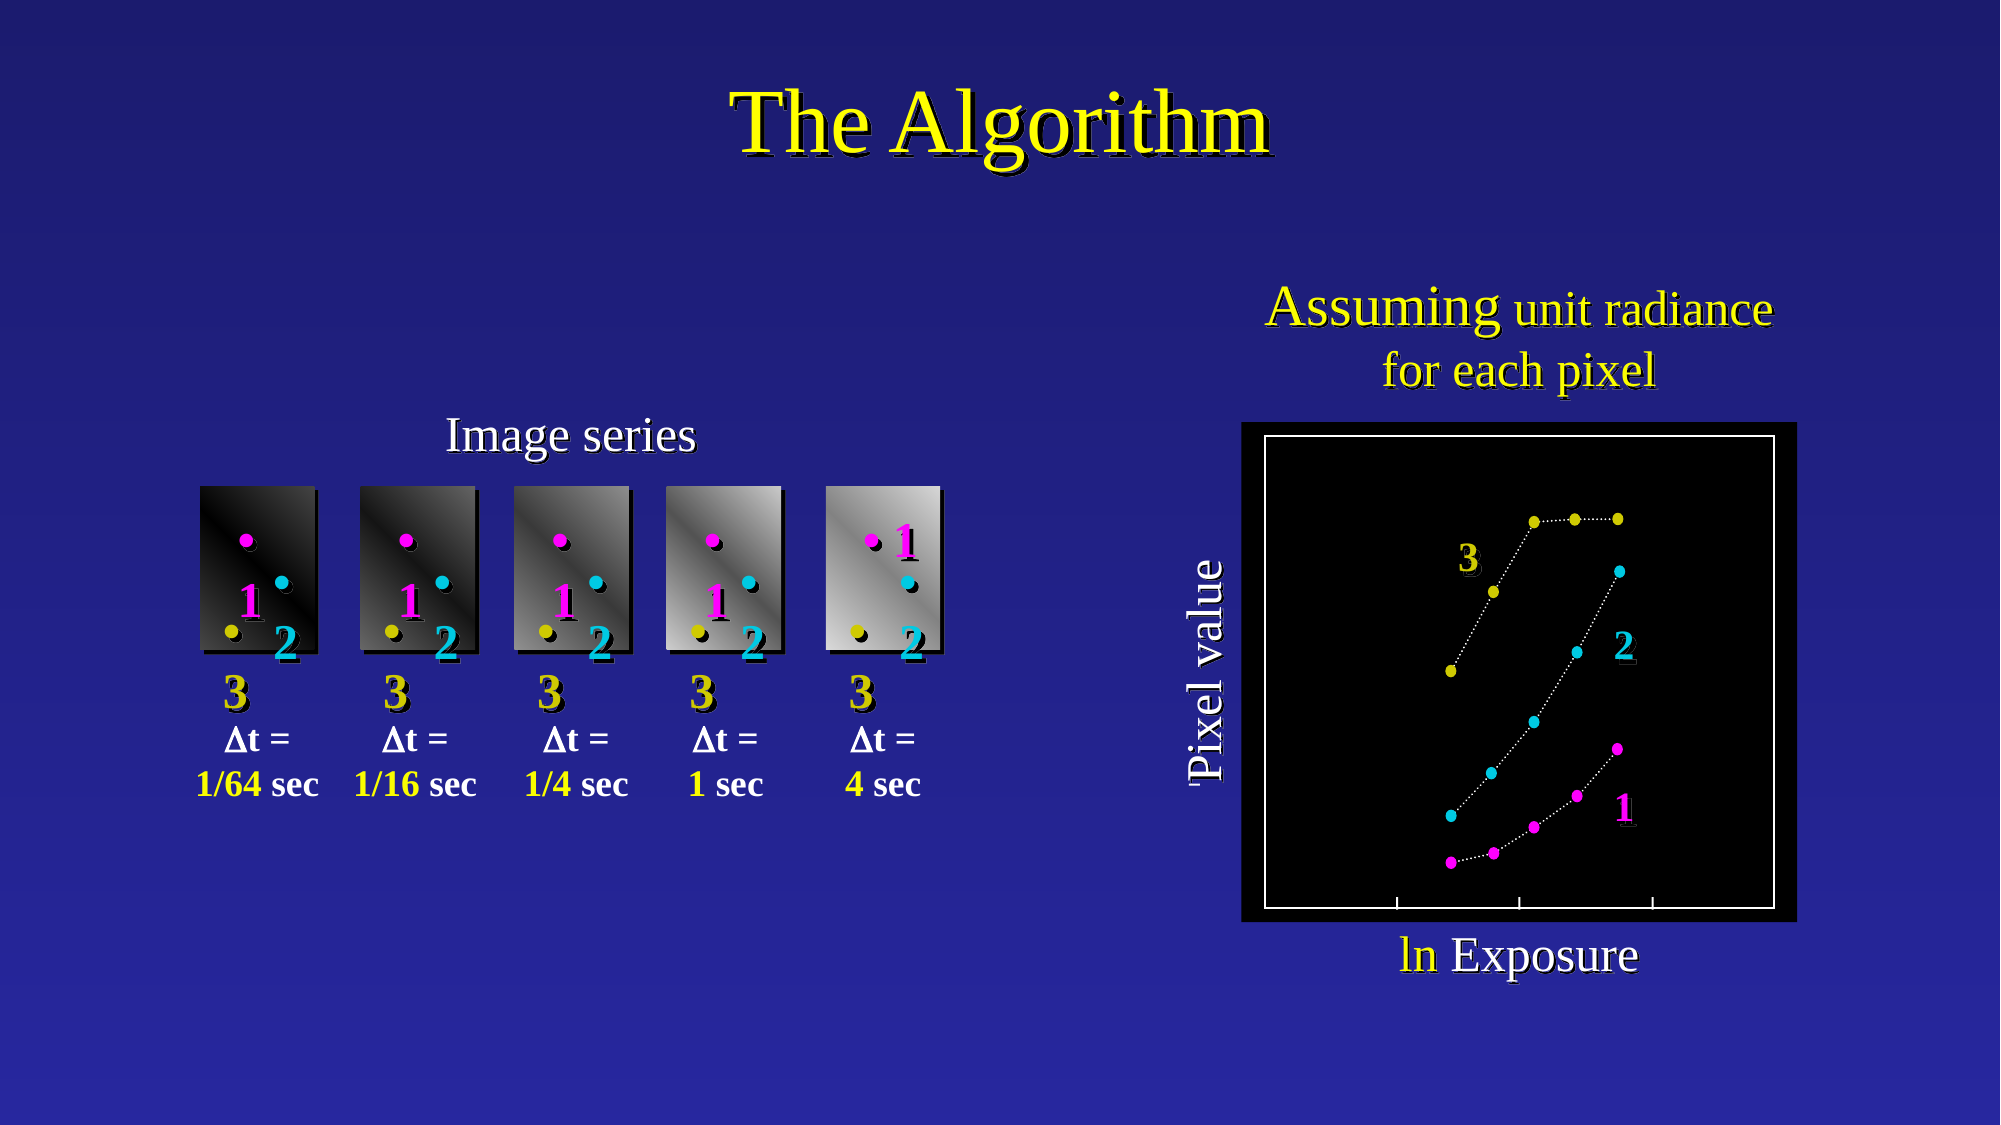

# The Algorithm
Assuming unit radiance
for each pixel
Image series

• 1
• 1
• 1
• 1
• 1

3
• 2
• 2
• 2
• 2
•
2

• 3
• 3
• 3
• 3
• 3
2
Pixel value
Δt =
1/64 sec
Δt =
1/16 sec
Δt =
1/4 sec
Δt =
1 sec
Δt =
4 sec

1

ln Exposure